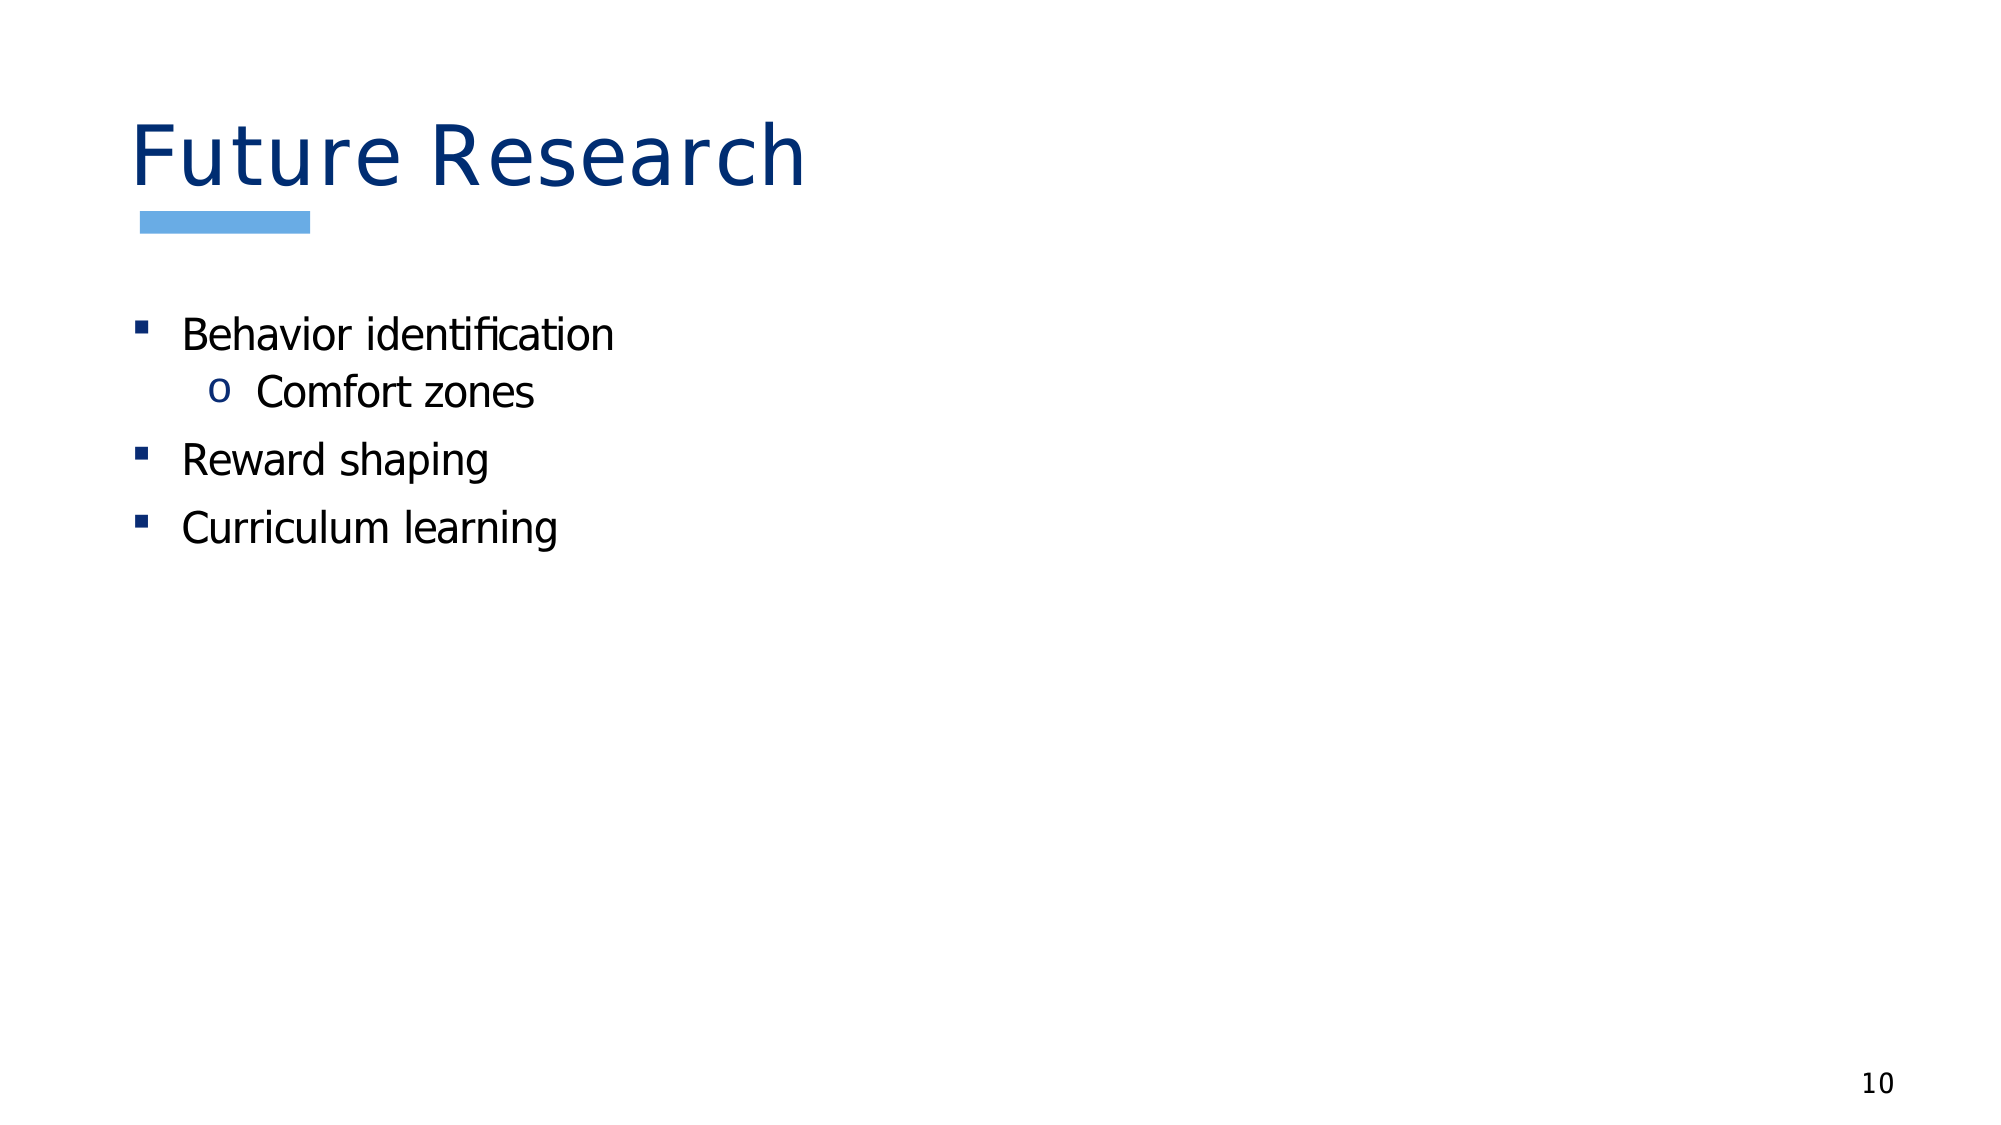

# Future Research
Behavior identification
Comfort zones
Reward shaping
Curriculum learning